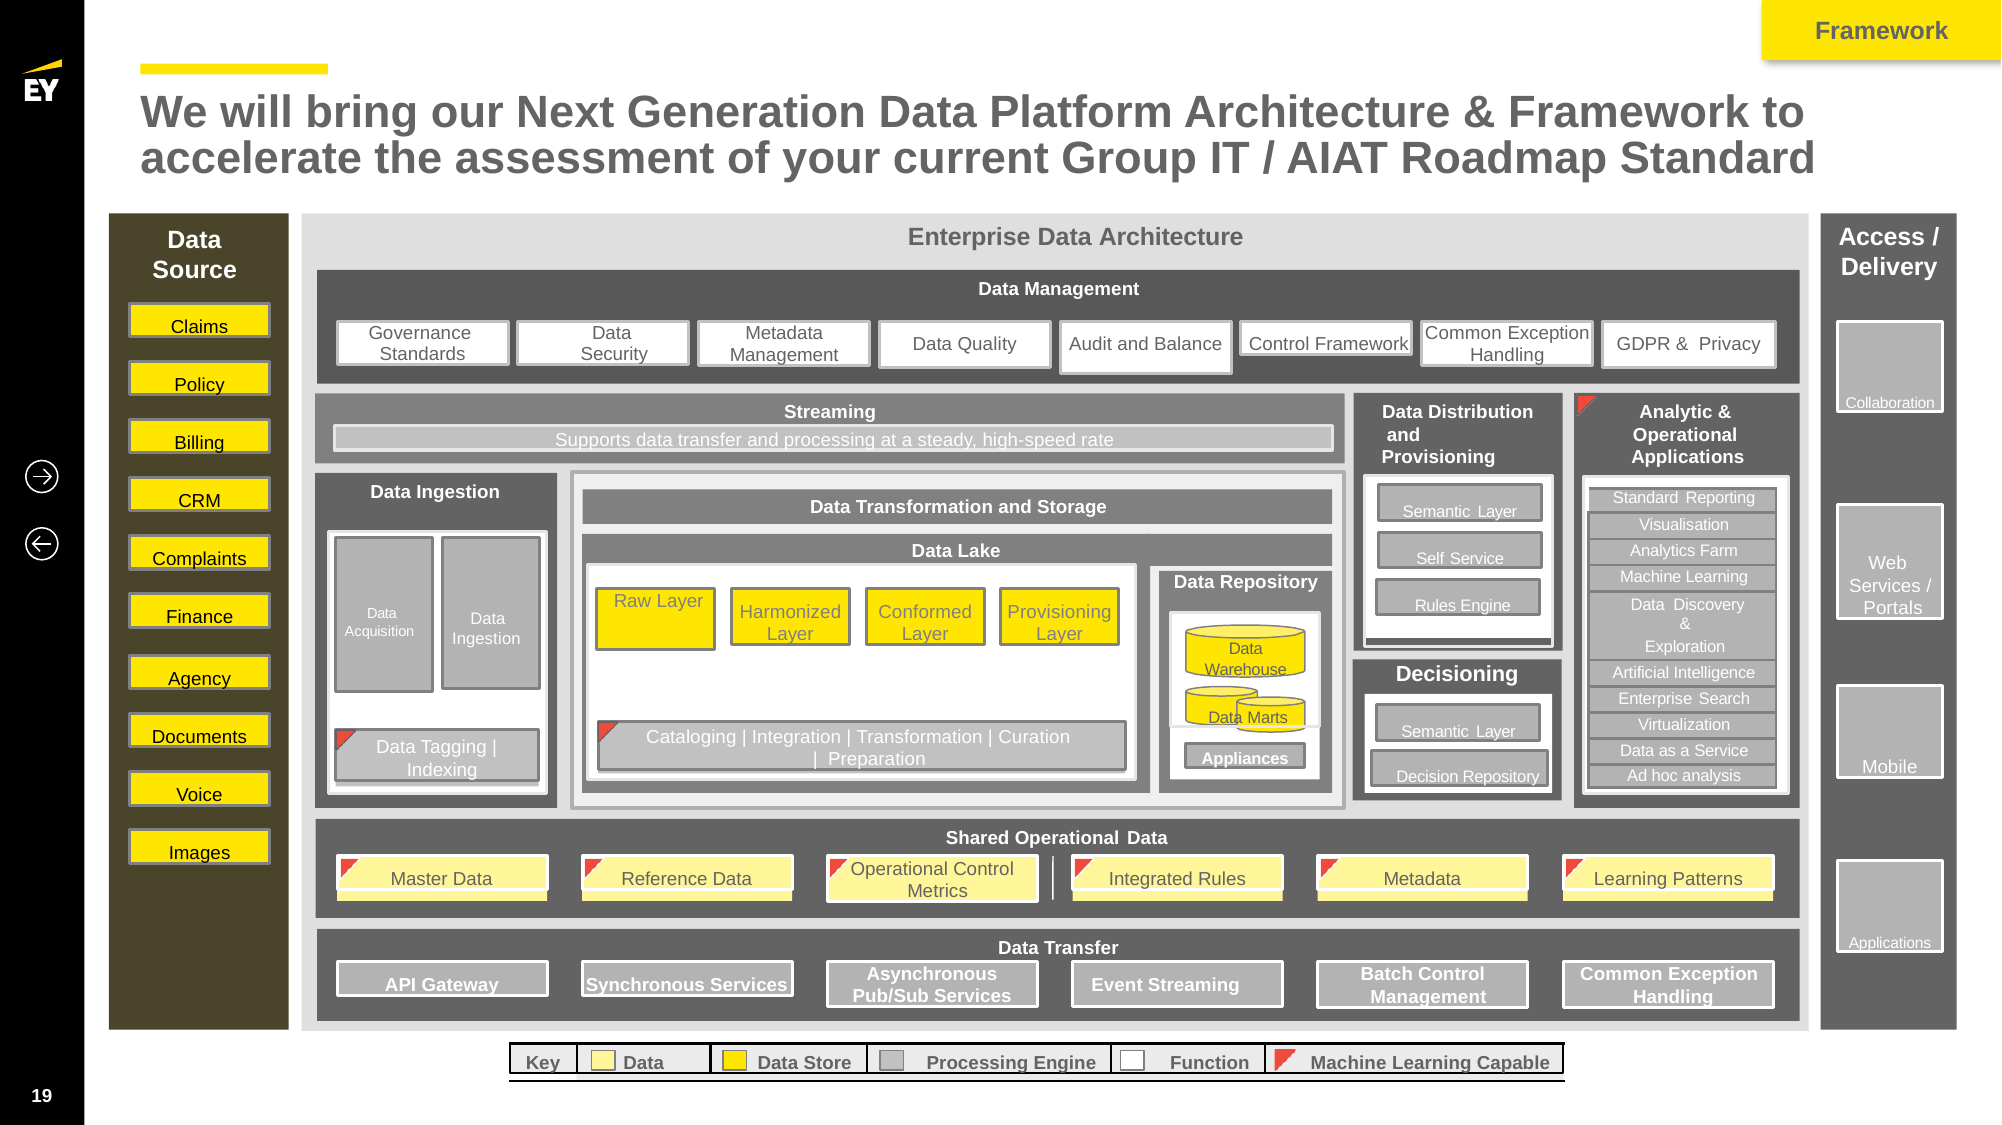

Framework
# We will bring our Next Generation Data Platform Architecture & Framework to accelerate the assessment of your current Group IT / AIAT Roadmap Standard

Enterprise Data Architecture
Access /
Delivery
Data
Source

Data Management

Claims

Collaboration
GDPR &  Privacy
Governance
Standards
Data
Security
Metadata
Management
Data Quality
Audit and Balance
Control Framework
Common Exception
Handling
Policy

Data Distribution  and Provisioning
Analytic &  Operational  Applications
Streaming
Billing
Supports data transfer and processing at a steady, high-speed rate

CRM
Data Ingestion
Semantic Layer
| Standard Reporting |
| --- |
| Visualisation |
| Analytics Farm |
| Machine Learning |
| Data Discovery & Exploration |
| Artificial Intelligence |
| Enterprise Search |
| Virtualization |
| Data as a Service |
| Ad hoc analysis |

Data Transformation and Storage

Data Lake

Web  Services /  Portals

Self Service

Complaints

Data  Acquisition

Data  Ingestion

Data Repository

Rules Engine
Provisioning
Layer
Raw Layer

Harmonized
Layer
Conformed
Layer
Finance

Data
Warehouse

Data Marts

Agency
Decisioning

Mobile

Semantic Layer
Documents

Cataloging | Integration | Transformation | Curation |  Preparation

Data Tagging |  Indexing
Appliances
Decision Repository
Voice

Shared Operational Data
Images

Master Data

Reference Data

Operational Control  Metrics

Integrated Rules

Metadata

Learning Patterns

Applications

Data Transfer
Asynchronous  Pub/Sub Services
API Gateway
Synchronous Services

Batch Control  Management
Common Exception  Handling
Event Streaming

Key

Data

Data Store

Processing Engine

Function

Machine Learning Capable